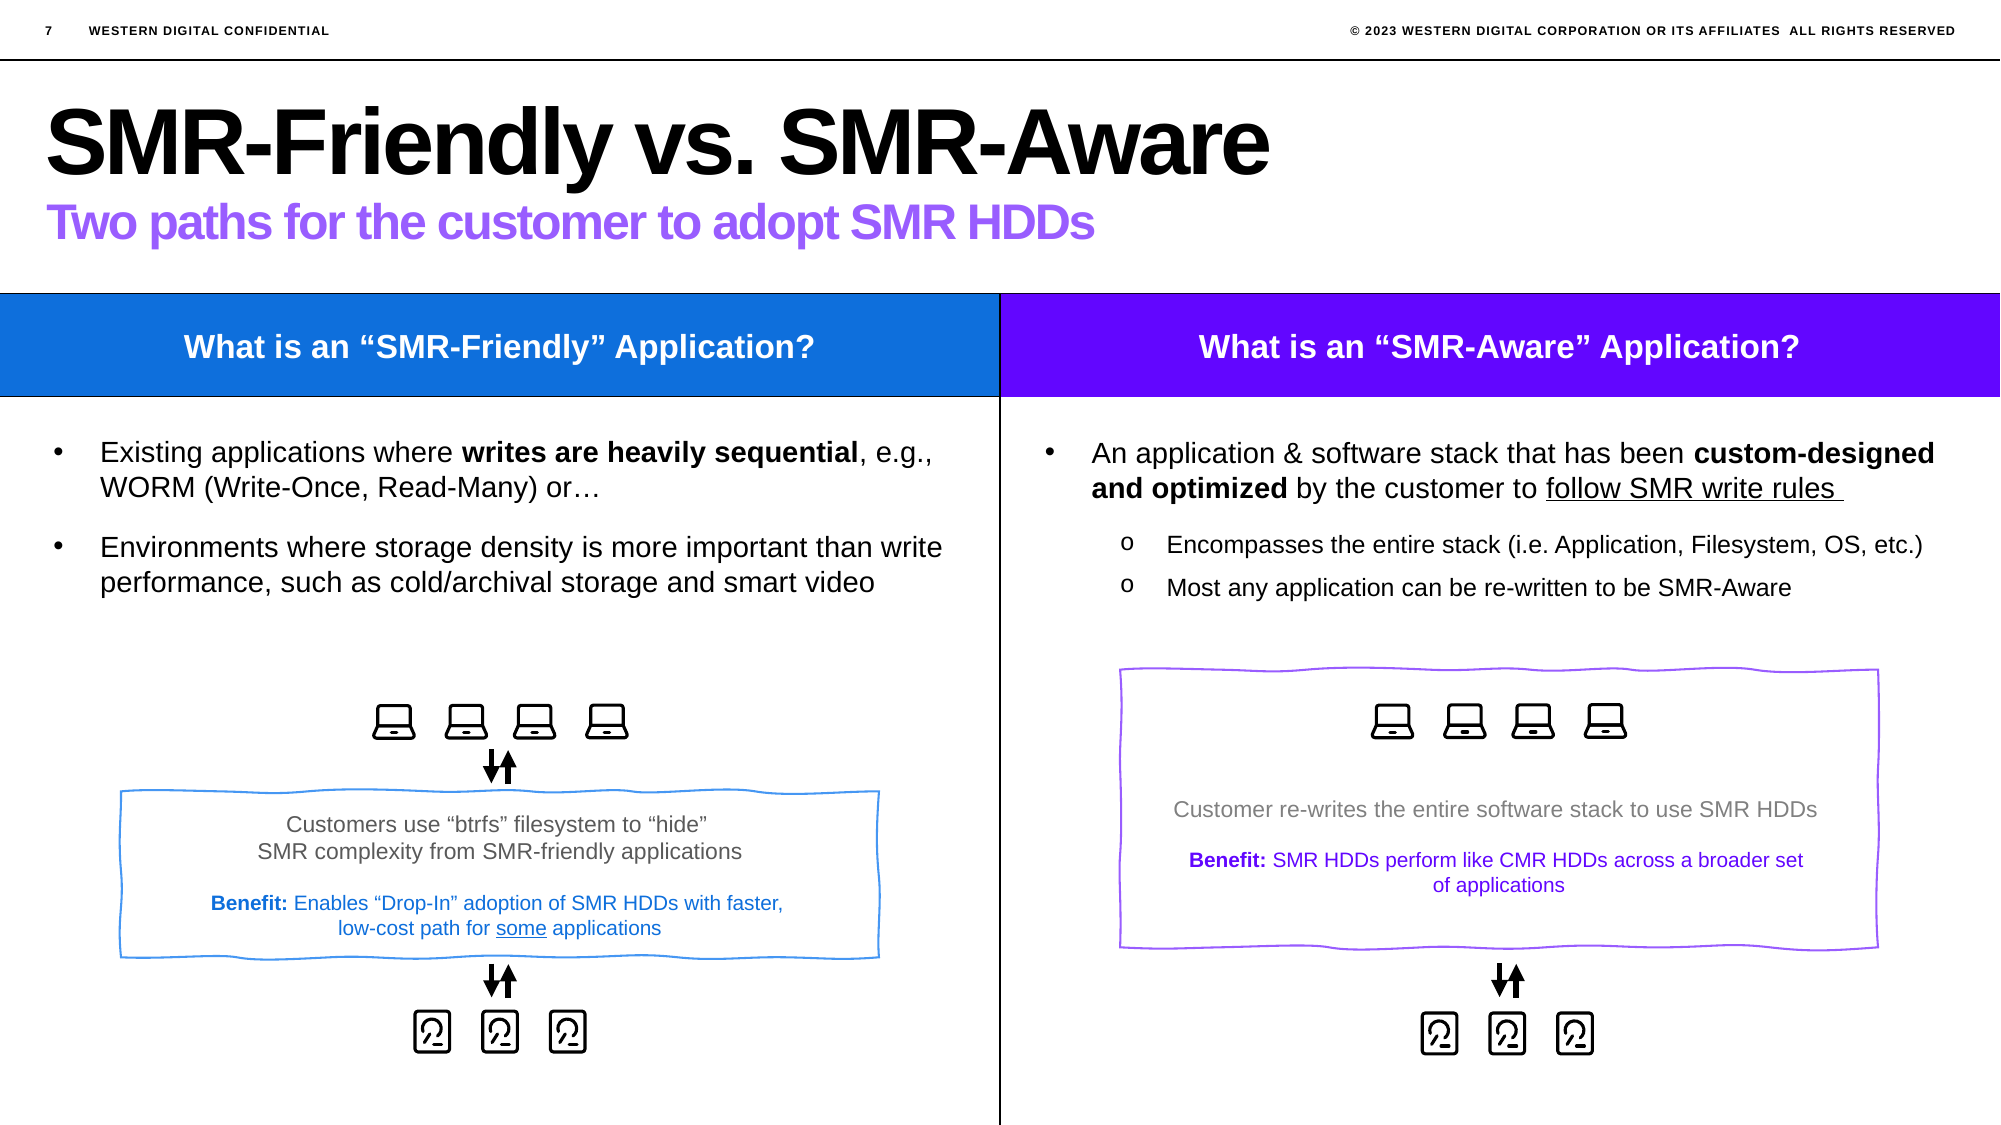

7
# SMR-Friendly vs. SMR-Aware
Two paths for the customer to adopt SMR HDDs
What is an “SMR-Aware” Application?
What is an “SMR-Friendly” Application?
Existing applications where writes are heavily sequential, e.g., WORM (Write-Once, Read-Many) or…
Environments where storage density is more important than write performance, such as cold/archival storage and smart video
An application & software stack that has been custom-designed and optimized by the customer to follow SMR write rules
Encompasses the entire stack (i.e. Application, Filesystem, OS, etc.)
Most any application can be re-written to be SMR-Aware
Customer re-writes the entire software stack to use SMR HDDs
Benefit: SMR HDDs perform like CMR HDDs across a broader set
of applications

Customers use “btrfs” filesystem to “hide”
SMR complexity from SMR-friendly applications
Benefit: Enables “Drop-In” adoption of SMR HDDs with faster,
low-cost path for some applications